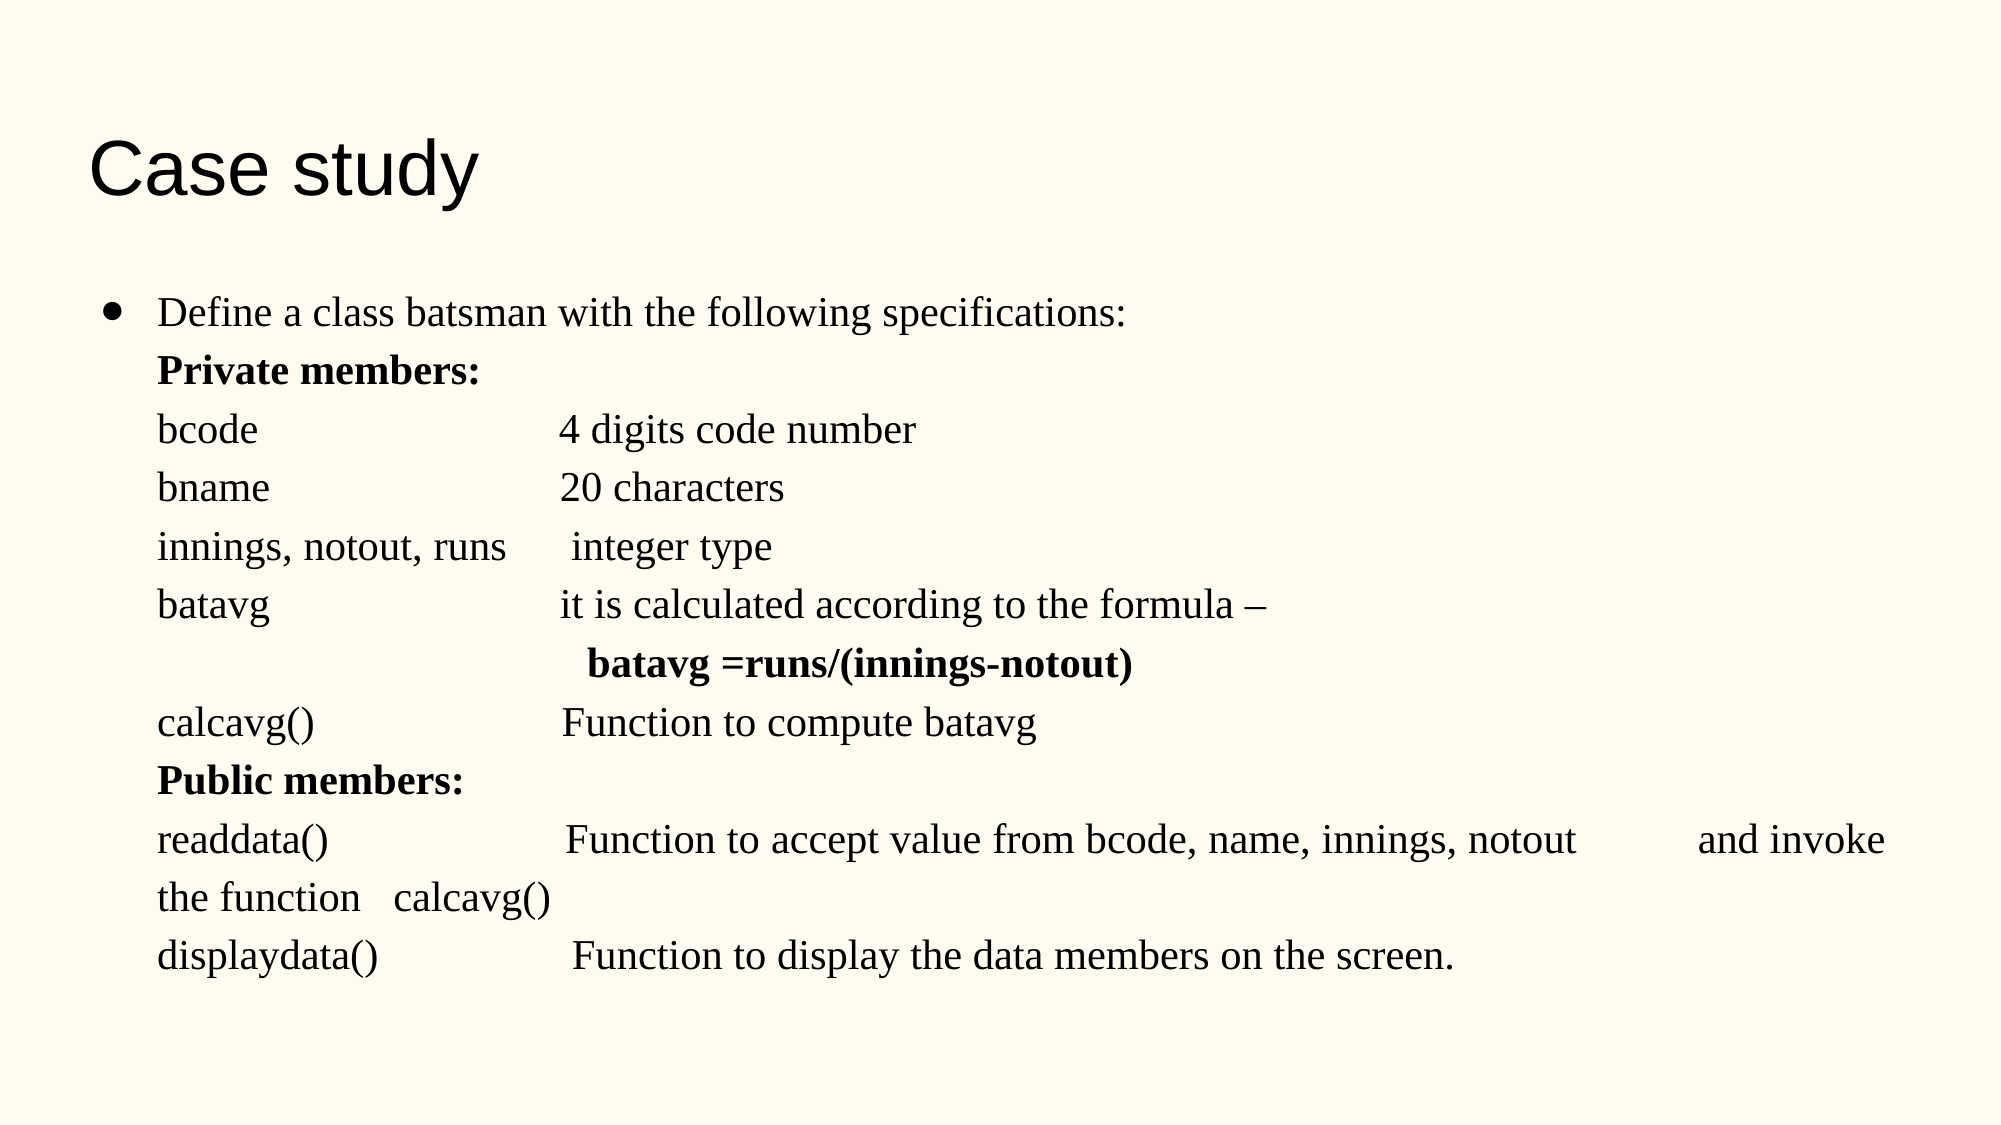

# Case study
Define a class batsman with the following specifications:
Private members:
bcode                            4 digits code number
bname                           20 characters
innings, notout, runs      integer type
batavg                           it is calculated according to the formula –
                                        batavg =runs/(innings-notout)
calcavg()                       Function to compute batavg
Public members:
readdata()                      Function to accept value from bcode, name, innings, notout 			 and invoke the function   calcavg()
displaydata()                  Function to display the data members on the screen.